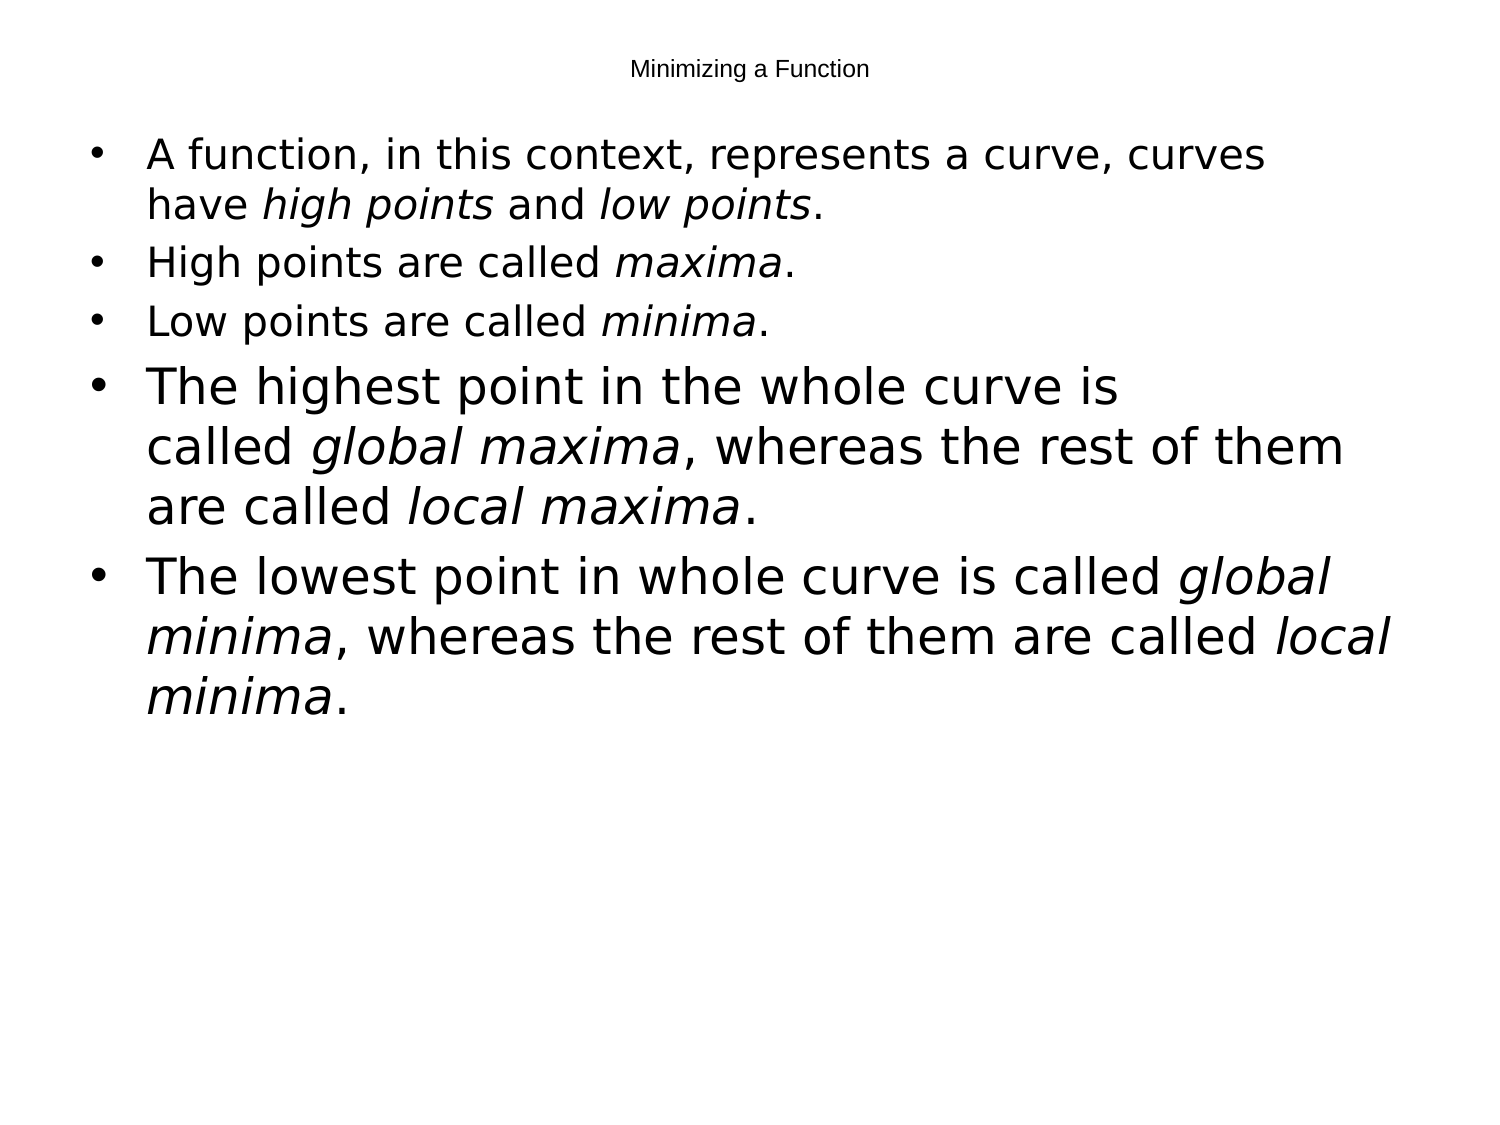

# Minimizing a Function
A function, in this context, represents a curve, curves have high points and low points.
High points are called maxima.
Low points are called minima.
The highest point in the whole curve is called global maxima, whereas the rest of them are called local maxima.
The lowest point in whole curve is called global minima, whereas the rest of them are called local minima.